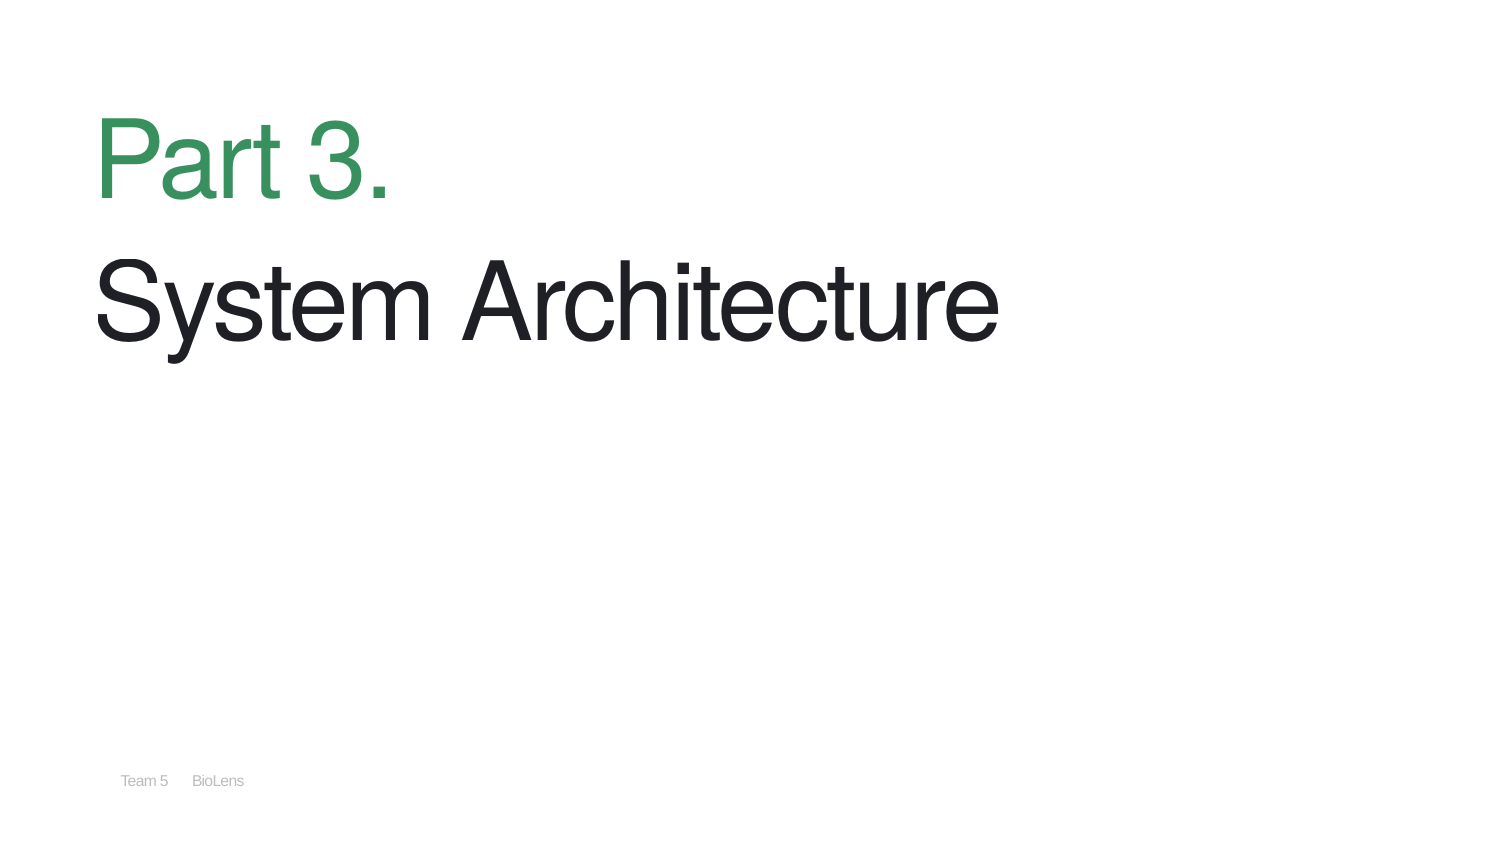

Part 3.
System Architecture

Team 5
BioLens